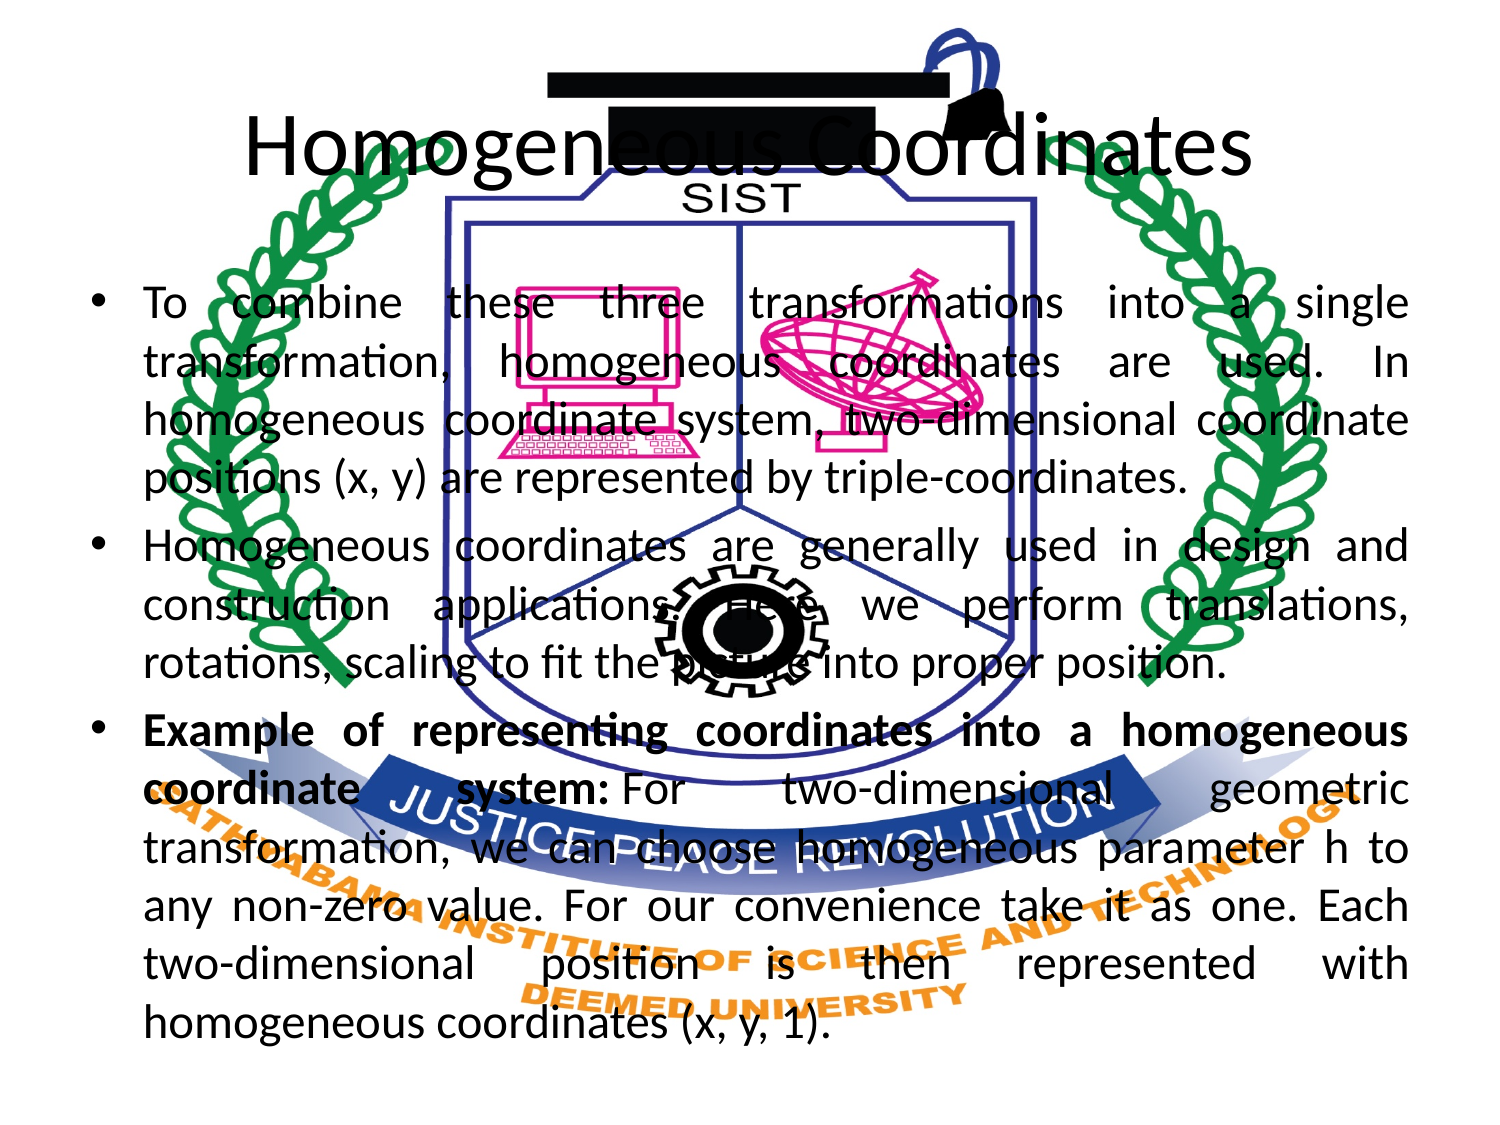

# Homogeneous Coordinates
To combine these three transformations into a single transformation, homogeneous coordinates are used. In homogeneous coordinate system, two-dimensional coordinate positions (x, y) are represented by triple-coordinates.
Homogeneous coordinates are generally used in design and construction applications. Here we perform translations, rotations, scaling to fit the picture into proper position.
Example of representing coordinates into a homogeneous coordinate system: For two-dimensional geometric transformation, we can choose homogeneous parameter h to any non-zero value. For our convenience take it as one. Each two-dimensional position is then represented with homogeneous coordinates (x, y, 1).